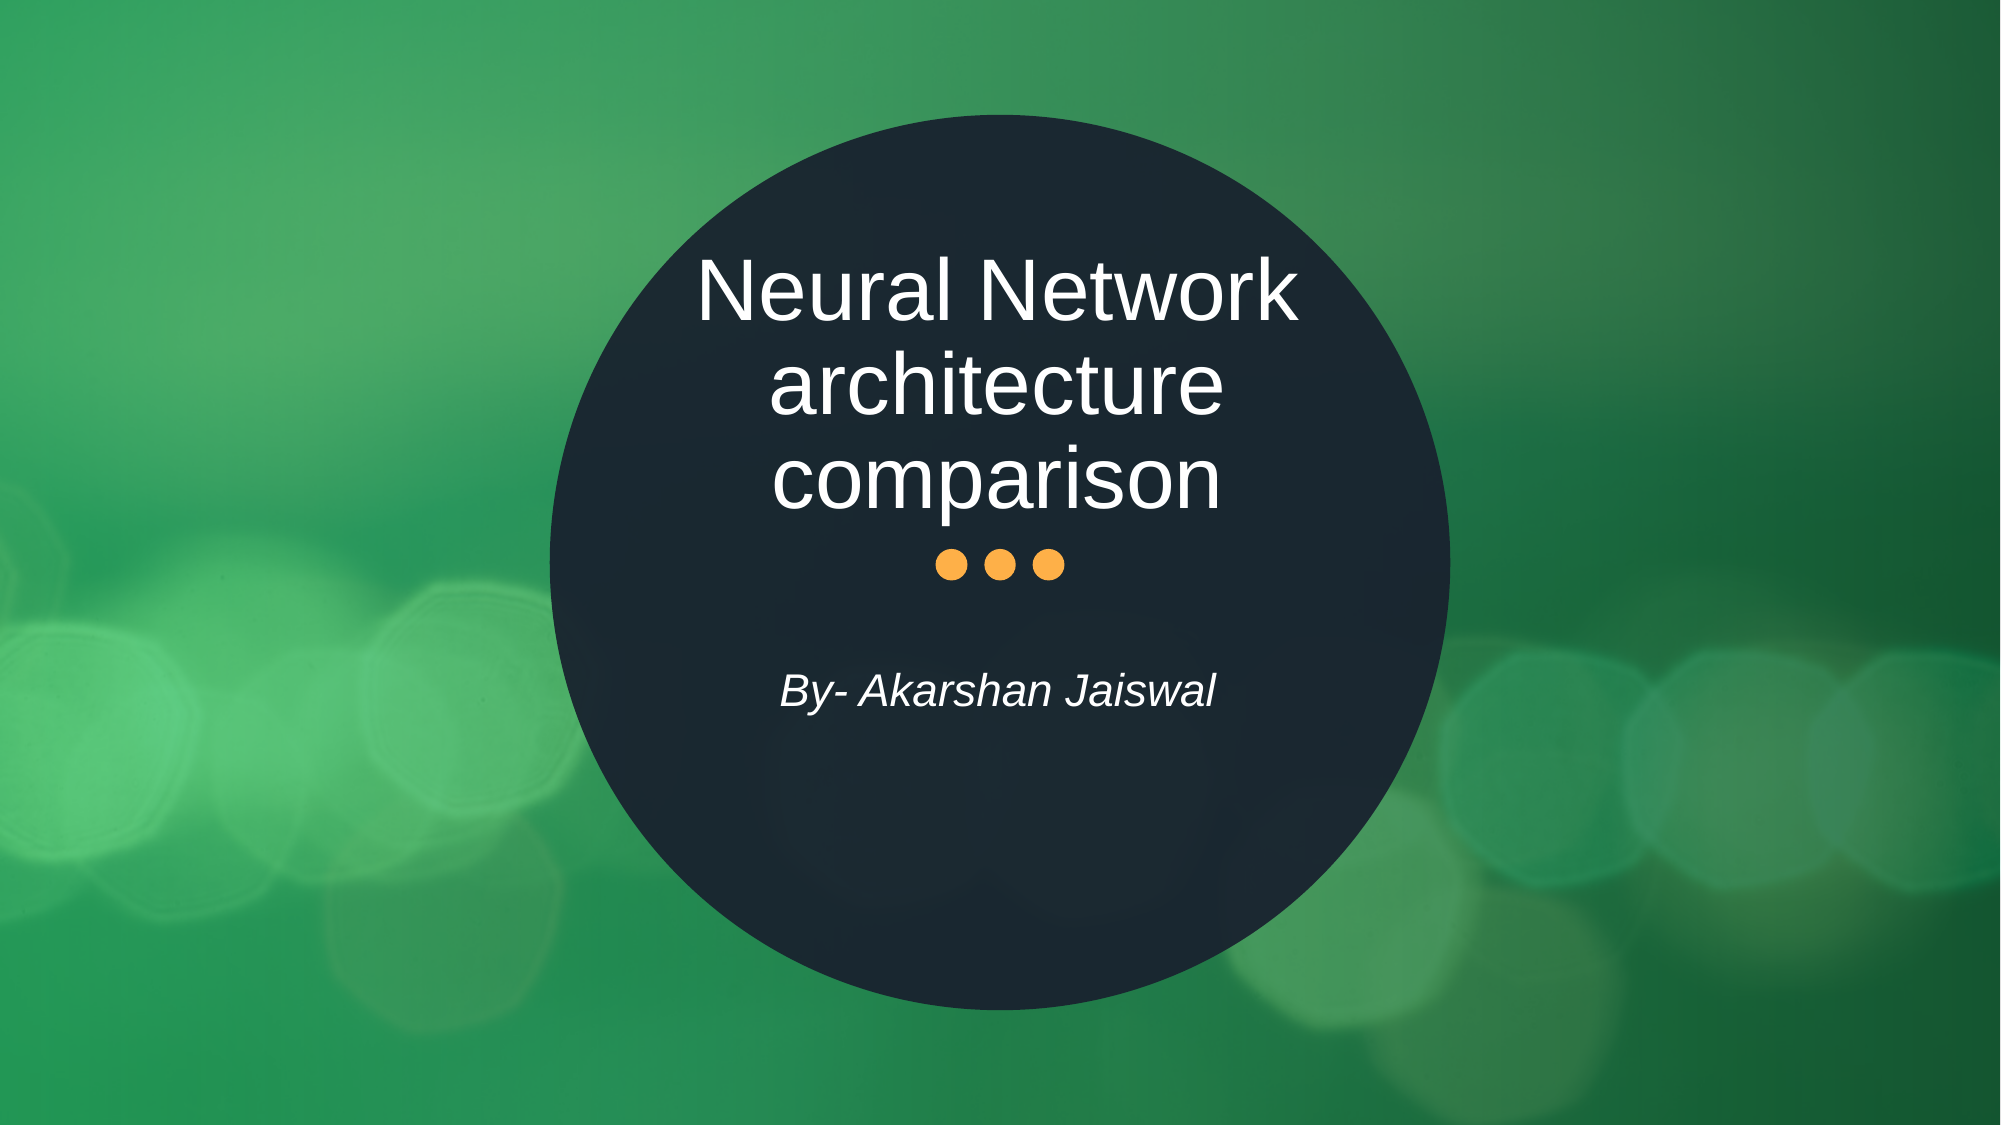

# Neural Network architecture comparison
By- Akarshan Jaiswal